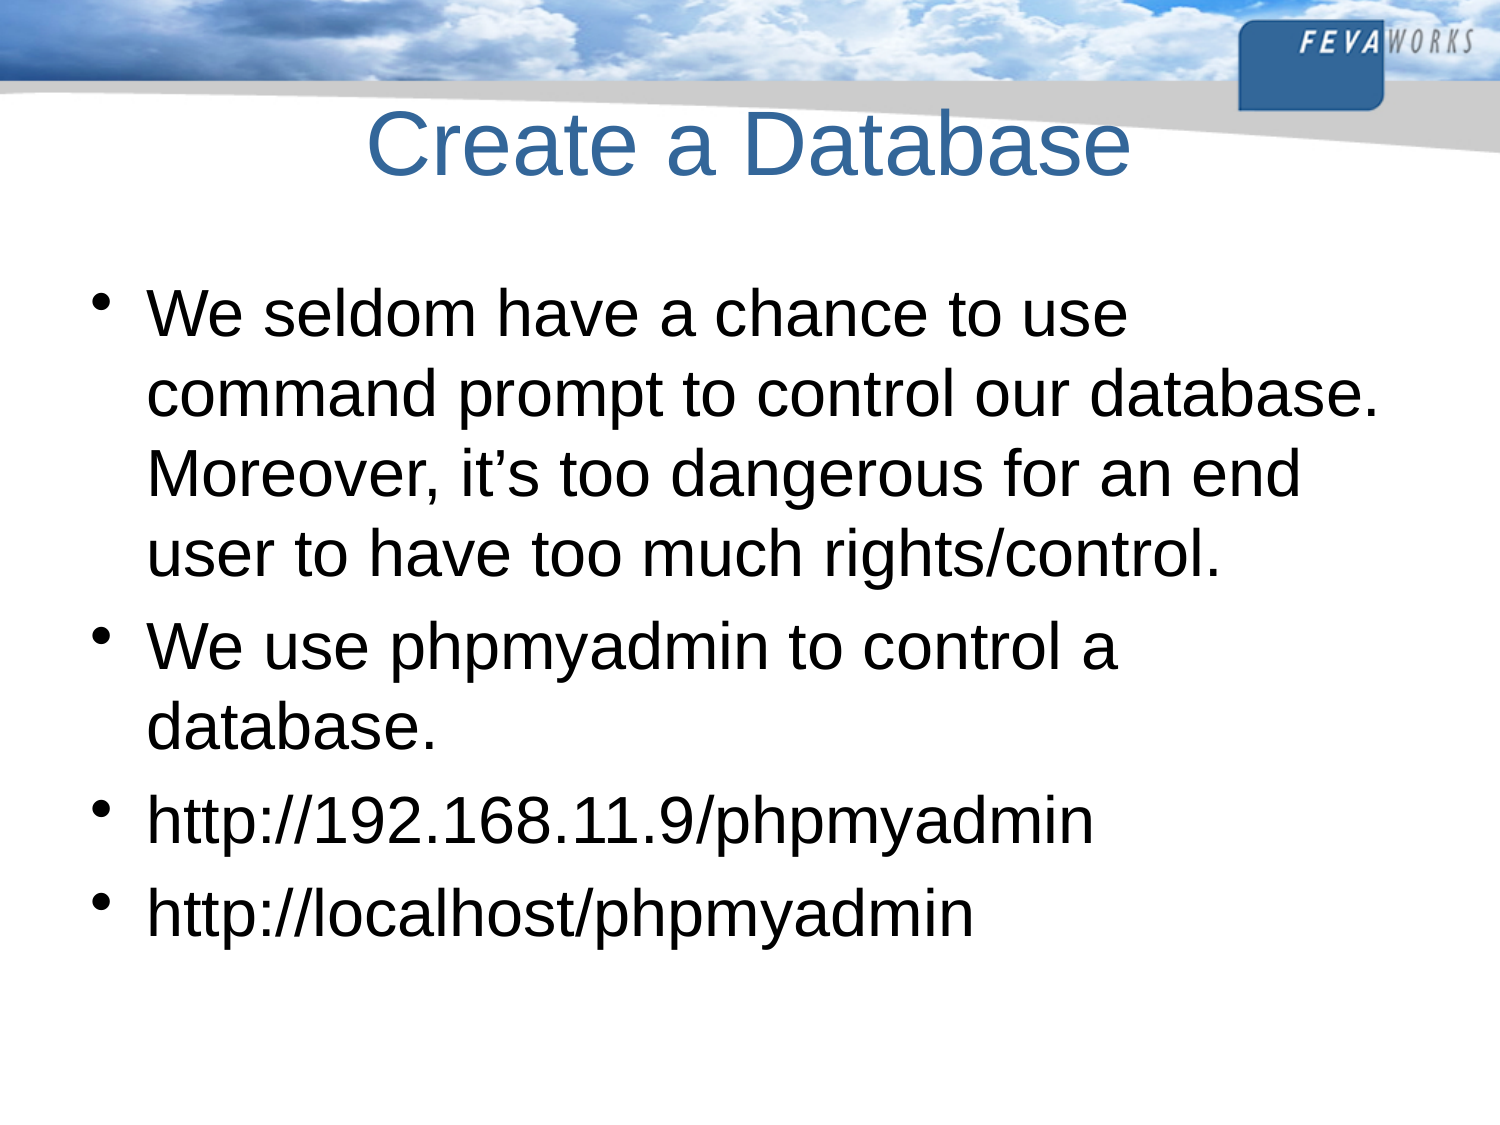

# Create a Database
We seldom have a chance to use command prompt to control our database. Moreover, it’s too dangerous for an end user to have too much rights/control.
We use phpmyadmin to control a database.
http://192.168.11.9/phpmyadmin
http://localhost/phpmyadmin